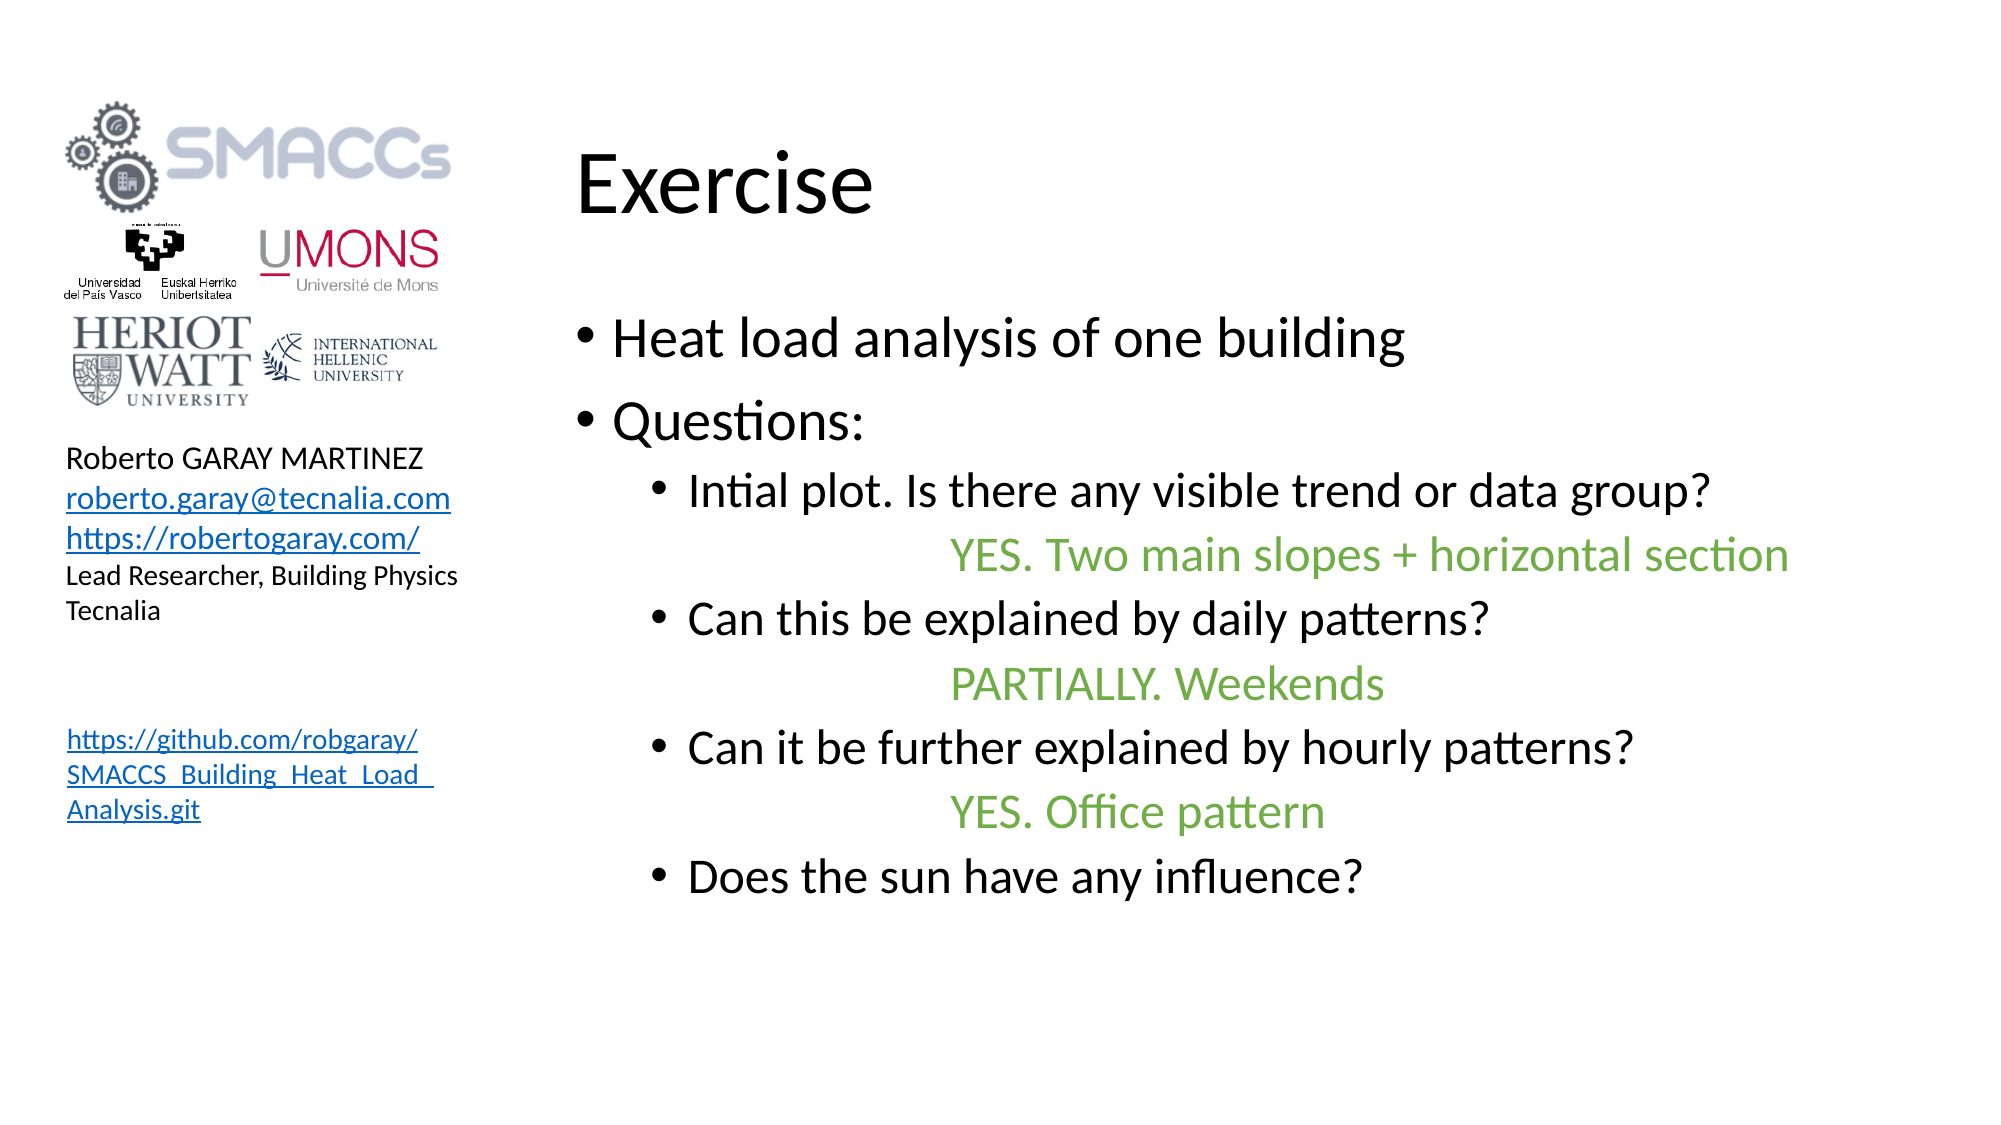

# Exercise
Heat load analysis of one building
Questions:
Intial plot. Is there any visible trend or data group?
		YES. Two main slopes + horizontal section
Can this be explained by daily patterns?
		PARTIALLY. Weekends
Can it be further explained by hourly patterns?
		YES. Office pattern
Does the sun have any influence?